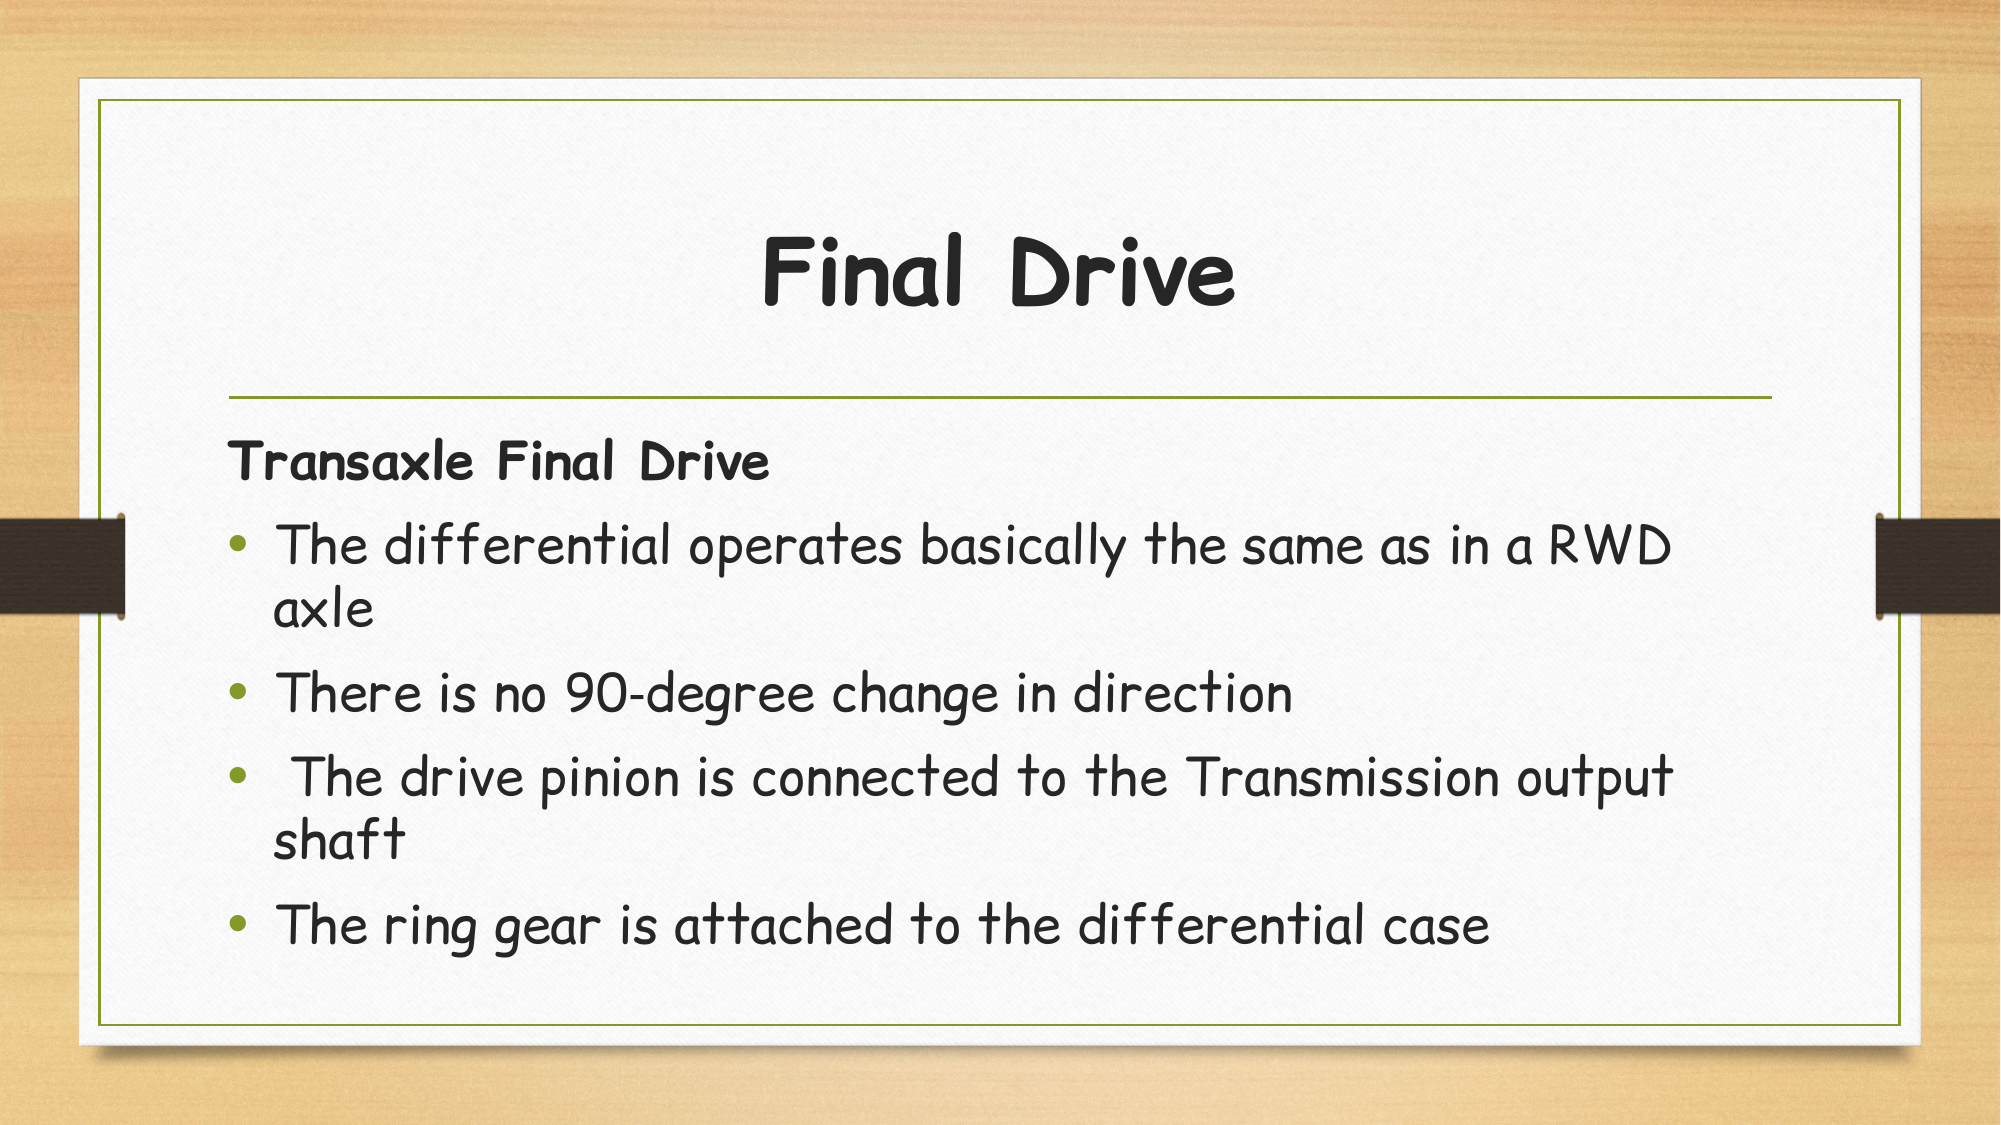

# Final Drive
Transaxle Final Drive
The differential operates basically the same as in a RWD axle
There is no 90‐degree change in direction
 The drive pinion is connected to the Transmission output shaft
The ring gear is attached to the differential case